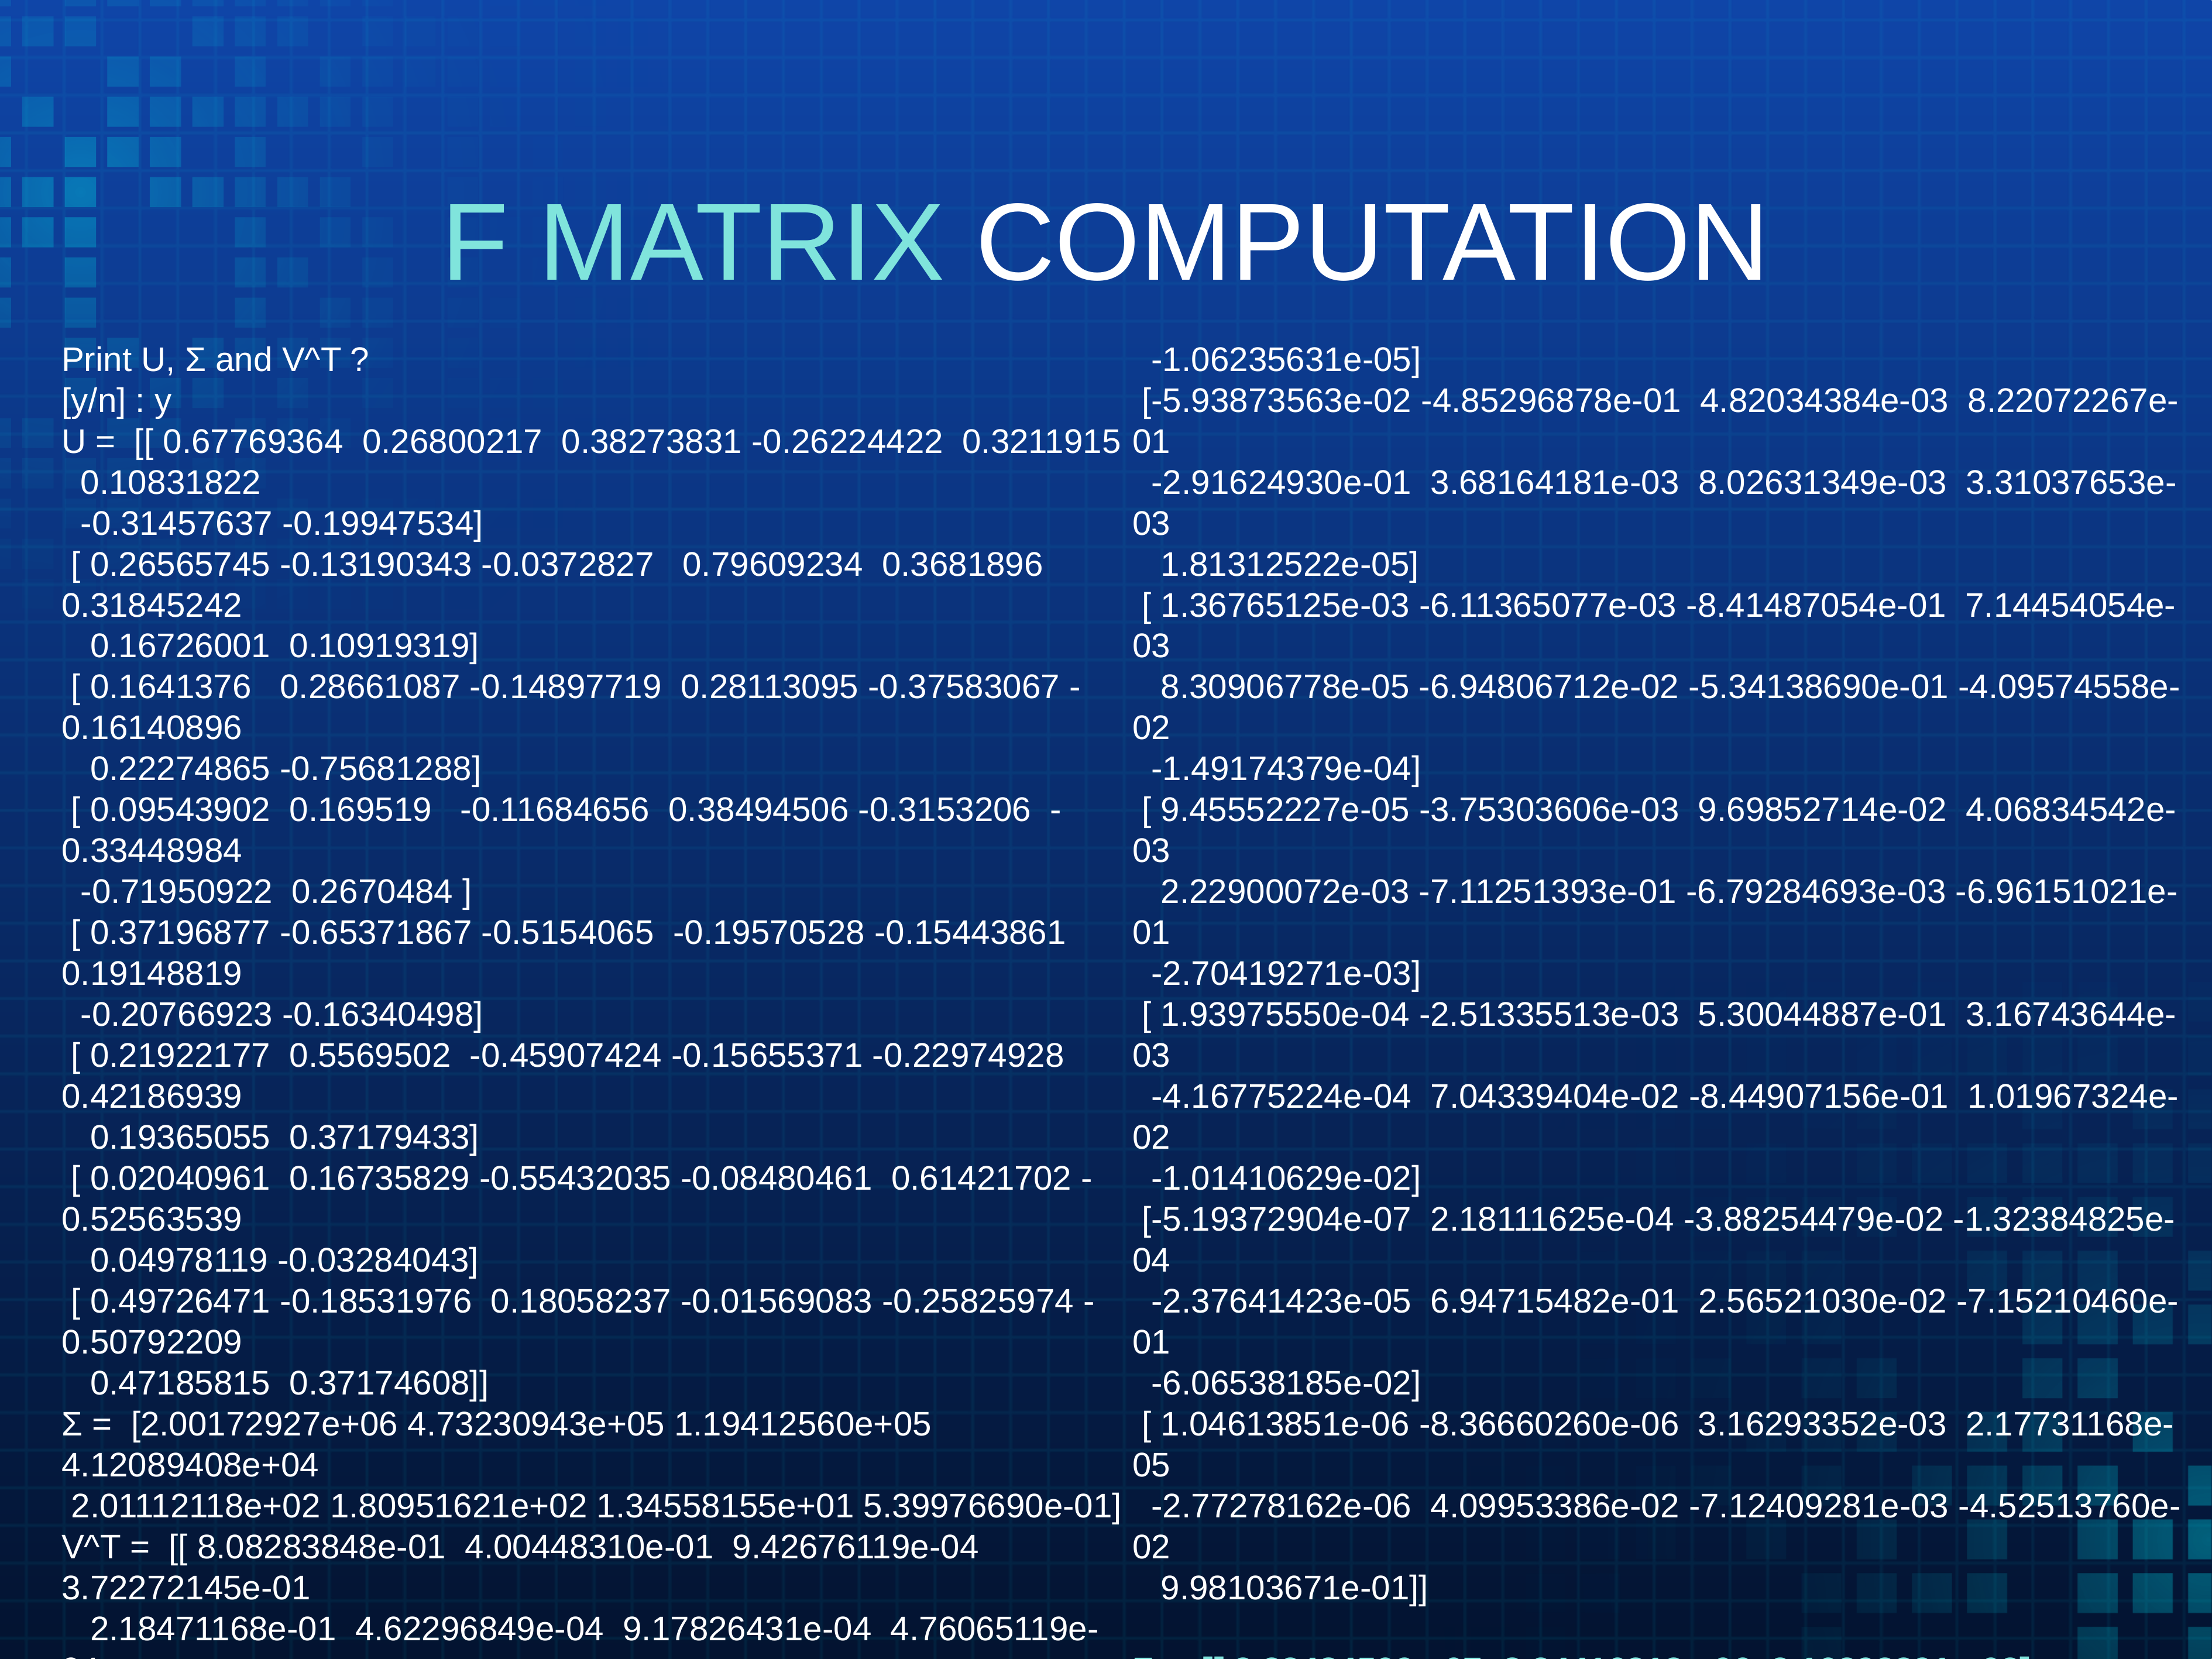

# F MATRIX COMPUTATION
Print U, Σ and V^T ?
[y/n] : y
U =  [[ 0.67769364  0.26800217  0.38273831 -0.26224422  0.3211915   0.10831822
  -0.31457637 -0.19947534]
 [ 0.26565745 -0.13190343 -0.0372827   0.79609234  0.3681896   0.31845242
   0.16726001  0.10919319]
 [ 0.1641376   0.28661087 -0.14897719  0.28113095 -0.37583067 -0.16140896
   0.22274865 -0.75681288]
 [ 0.09543902  0.169519   -0.11684656  0.38494506 -0.3153206  -0.33448984
  -0.71950922  0.2670484 ]
 [ 0.37196877 -0.65371867 -0.5154065  -0.19570528 -0.15443861  0.19148819
  -0.20766923 -0.16340498]
 [ 0.21922177  0.5569502  -0.45907424 -0.15655371 -0.22974928  0.42186939
   0.19365055  0.37179433]
 [ 0.02040961  0.16735829 -0.55432035 -0.08480461  0.61421702 -0.52563539
   0.04978119 -0.03284043]
 [ 0.49726471 -0.18531976  0.18058237 -0.01569083 -0.25825974 -0.50792209
   0.47185815  0.37174608]]
Σ =  [2.00172927e+06 4.73230943e+05 1.19412560e+05 4.12089408e+04
 2.01112118e+02 1.80951621e+02 1.34558155e+01 5.39976690e-01]
V^T =  [[ 8.08283848e-01  4.00448310e-01  9.42676119e-04  3.72272145e-01
   2.18471168e-01  4.62296849e-04  9.17826431e-04  4.76065119e-04
   1.15489772e-06]
 [-5.53012437e-01  4.05821182e-01 -3.04471434e-04  4.12308819e-01
   5.99571278e-01  9.97371887e-04 -1.79958210e-04  1.00670121e-03
   1.00901825e-06]
 [-1.93198579e-01  6.62857023e-01 -2.04345313e-03  1.24637192e-01
  -7.12554827e-01 -2.82335557e-03 -2.74509256e-03 -2.52618443e-03
  -1.06235631e-05]
 [-5.93873563e-02 -4.85296878e-01  4.82034384e-03  8.22072267e-01
  -2.91624930e-01  3.68164181e-03  8.02631349e-03  3.31037653e-03
   1.81312522e-05]
 [ 1.36765125e-03 -6.11365077e-03 -8.41487054e-01  7.14454054e-03
   8.30906778e-05 -6.94806712e-02 -5.34138690e-01 -4.09574558e-02
  -1.49174379e-04]
 [ 9.45552227e-05 -3.75303606e-03  9.69852714e-02  4.06834542e-03
   2.22900072e-03 -7.11251393e-01 -6.79284693e-03 -6.96151021e-01
  -2.70419271e-03]
 [ 1.93975550e-04 -2.51335513e-03  5.30044887e-01  3.16743644e-03
  -4.16775224e-04  7.04339404e-02 -8.44907156e-01  1.01967324e-02
  -1.01410629e-02]
 [-5.19372904e-07  2.18111625e-04 -3.88254479e-02 -1.32384825e-04
  -2.37641423e-05  6.94715482e-01  2.56521030e-02 -7.15210460e-01
  -6.06538185e-02]
 [ 1.04613851e-06 -8.36660260e-06  3.16293352e-03  2.17731168e-05
  -2.77278162e-06  4.09953386e-02 -7.12409281e-03 -4.52513760e-02
   9.98103671e-01]]

F =  [[ 3.23484509e-07 -8.24416313e-06  3.16293391e-03]
 [ 2.18257454e-05 -2.78169850e-06  4.09953385e-02]
 [-7.12409269e-03 -4.52513760e-02  9.98103671e-01]]

 - - - - - Question A-3 : Verification of F - - - - -

----------
The eigenvalues of F are :  [9.96218920e-01 3.09784999e-19 1.88229224e-03]
The rank of F is :  2
----------